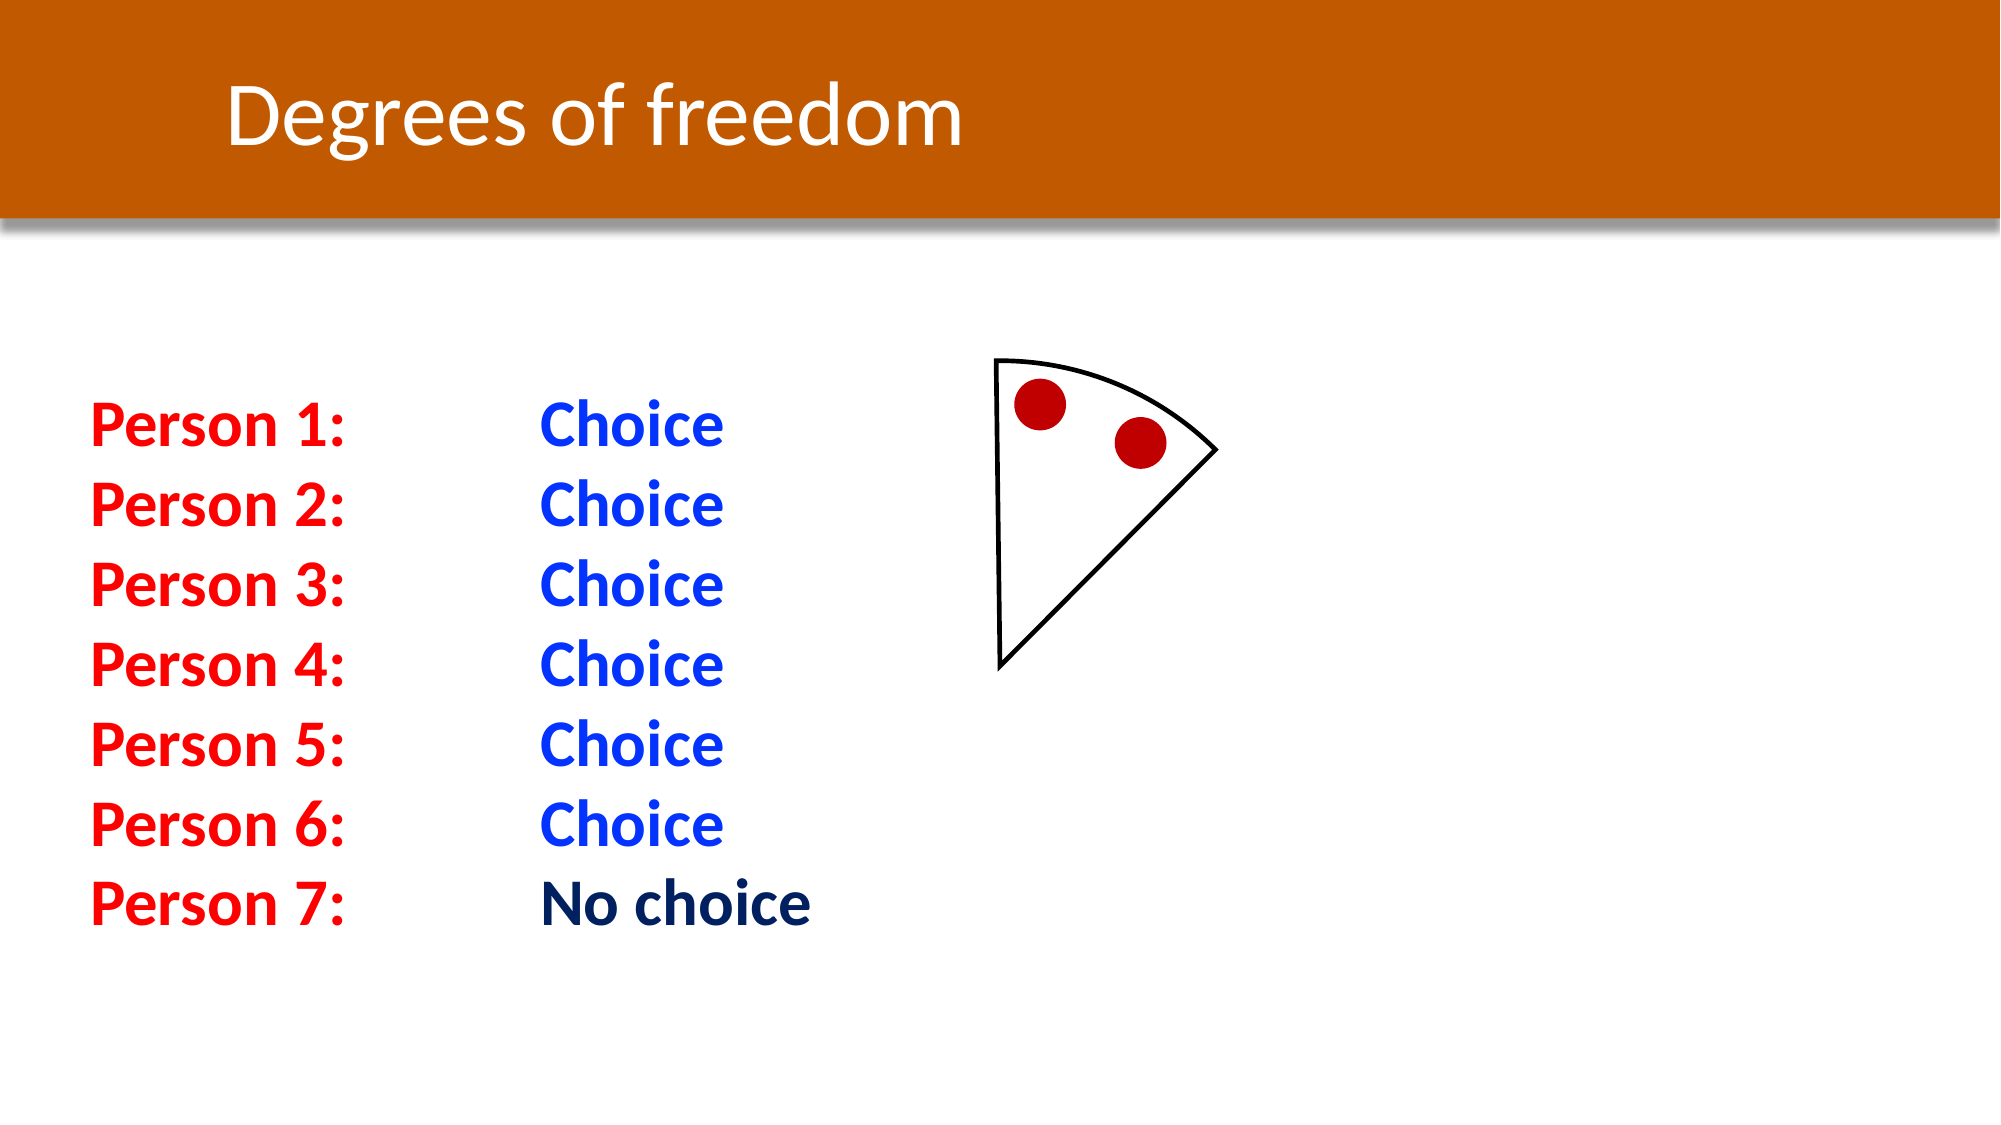

Degrees of freedom

Person 1:		Choice
Person 2:		Choice
Person 3:		Choice
Person 4:		Choice
Person 5:		Choice
Person 6:		Choice
Person 7:		No choice